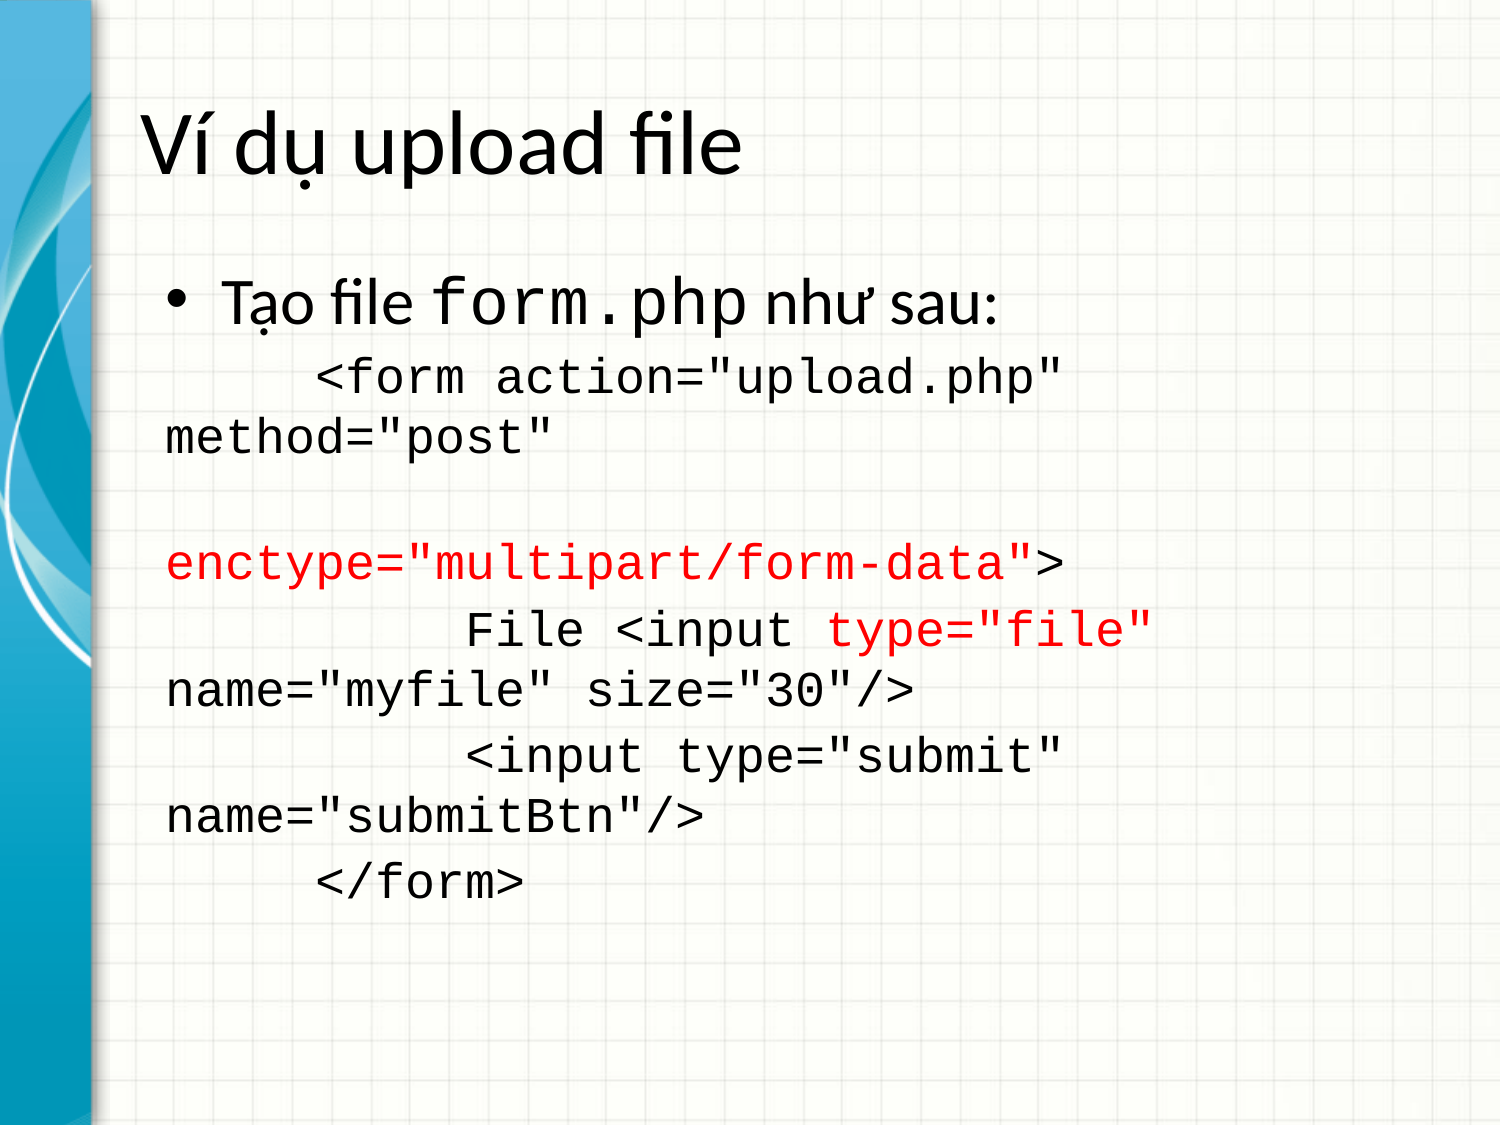

# Ví dụ upload file
Tạo file form.php như sau:
	<form action="upload.php" method="post"
						enctype="multipart/form-data">
		File <input type="file" name="myfile" size="30"/>
		<input type="submit" name="submitBtn"/>
	</form>